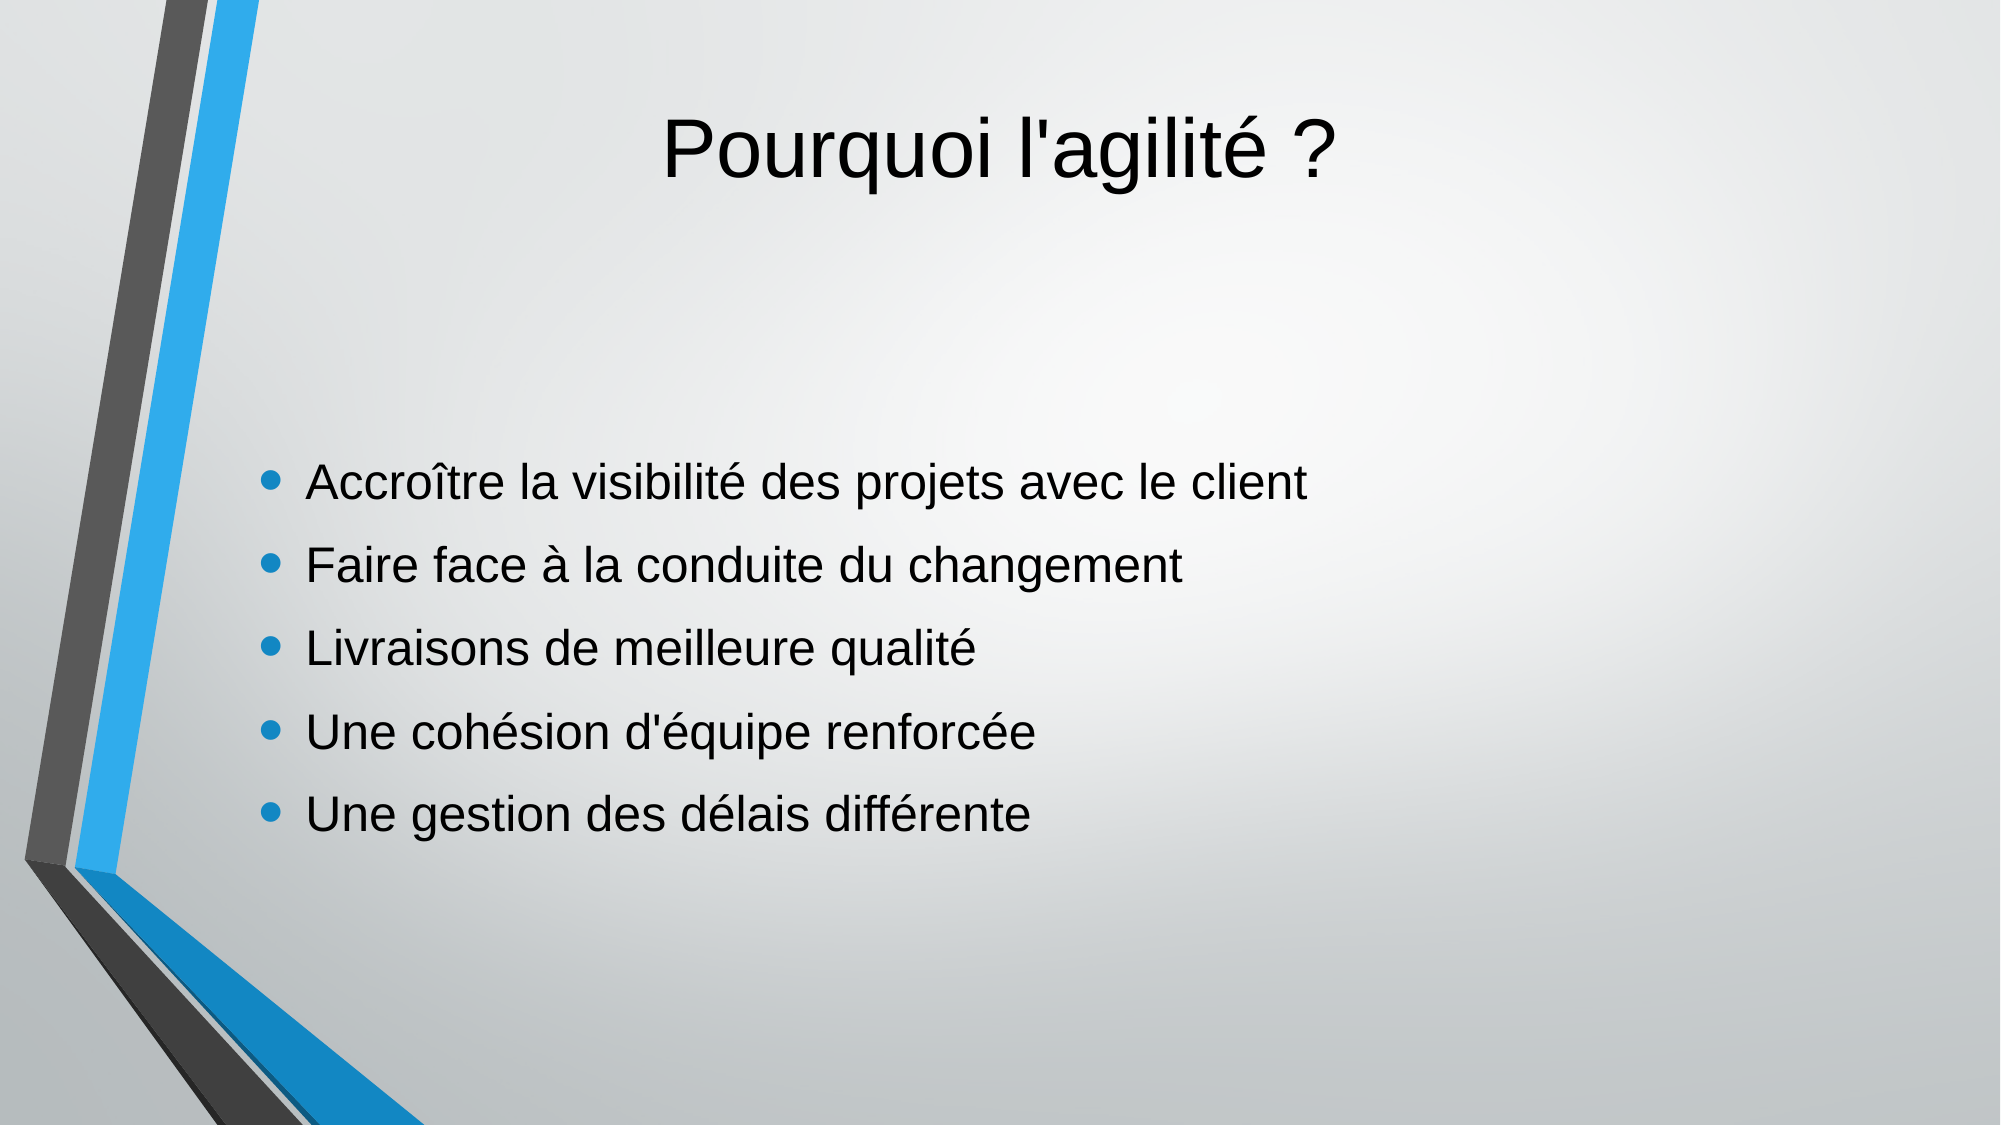

# Pourquoi l'agilité ?
Accroître la visibilité des projets avec le client
Faire face à la conduite du changement
Livraisons de meilleure qualité
Une cohésion d'équipe renforcée
Une gestion des délais différente